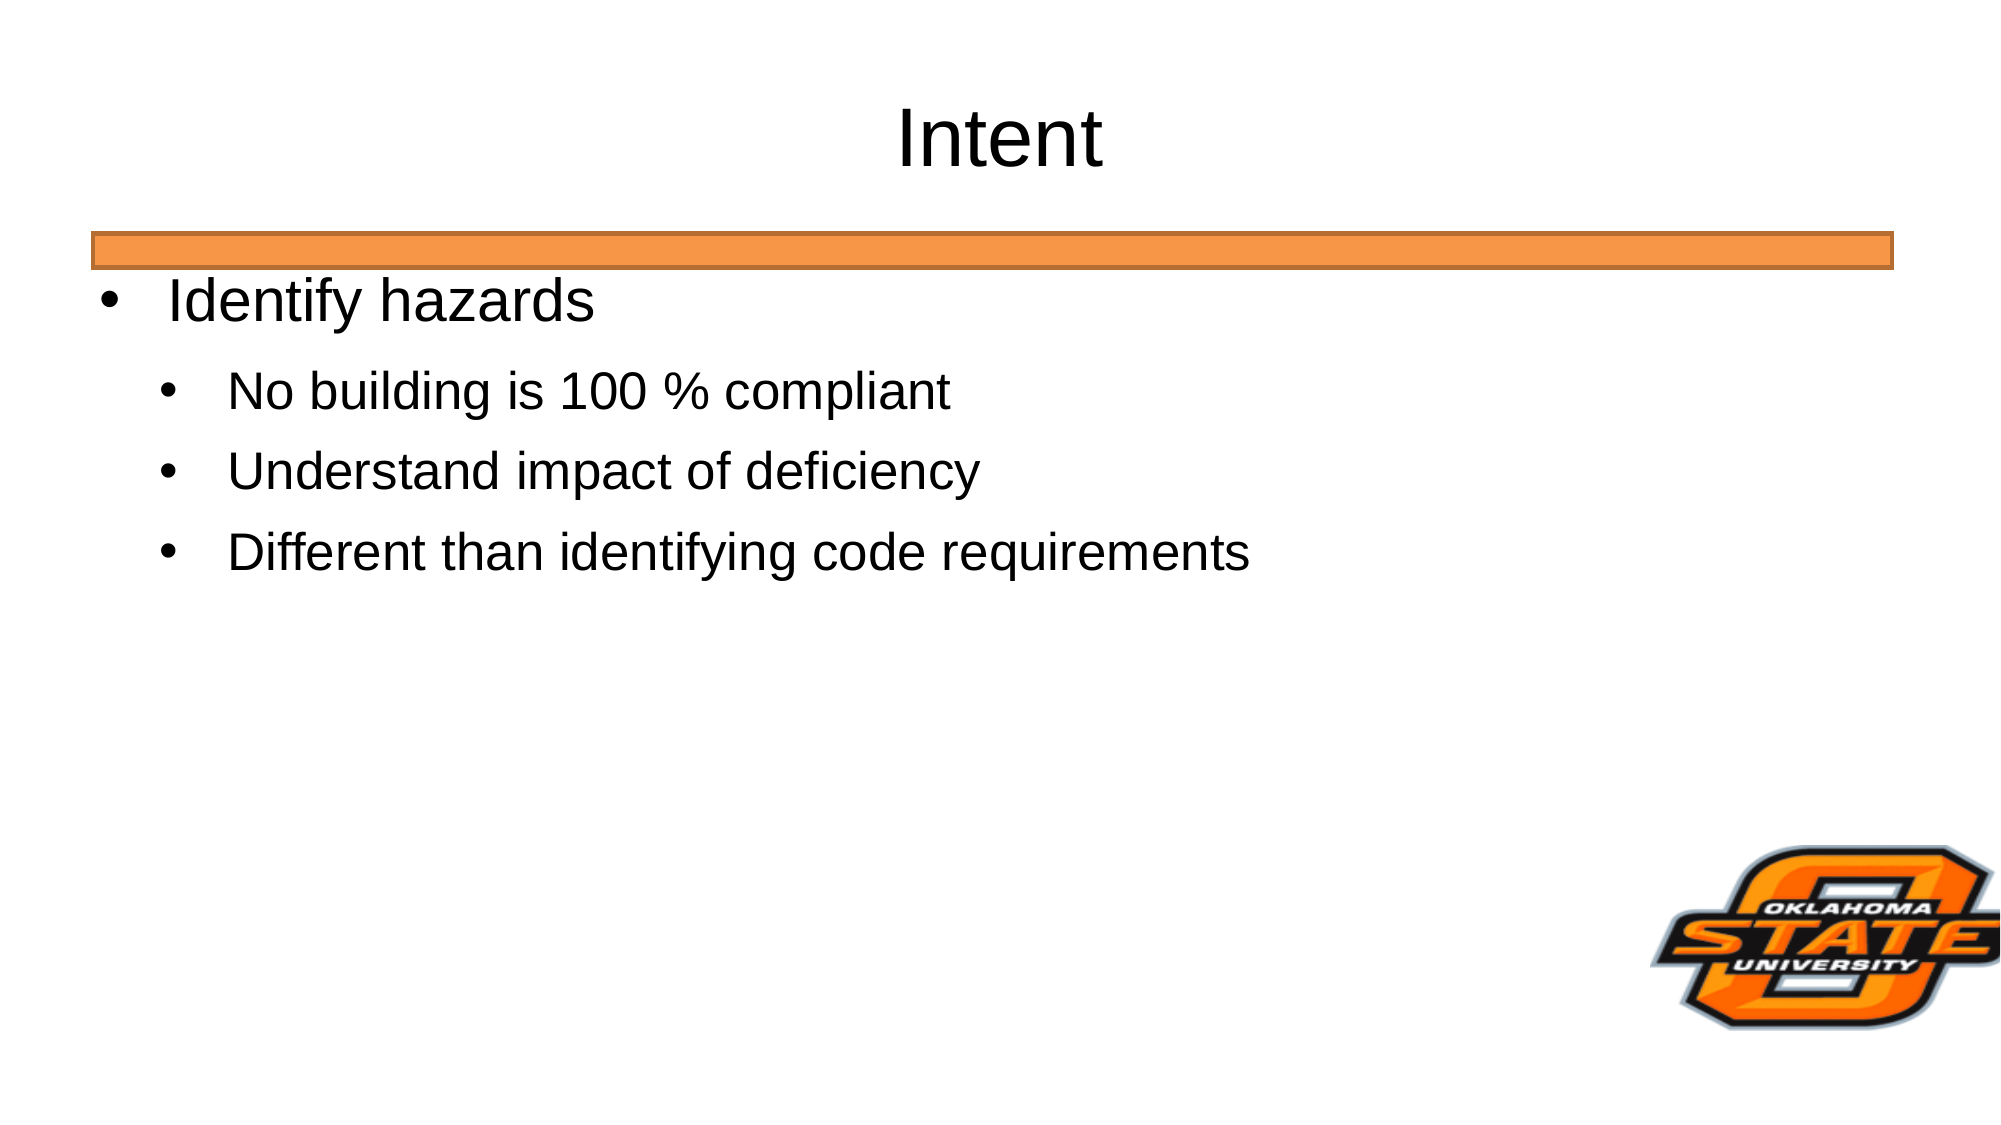

# Intent
Identify hazards
No building is 100 % compliant
Understand impact of deficiency
Different than identifying code requirements